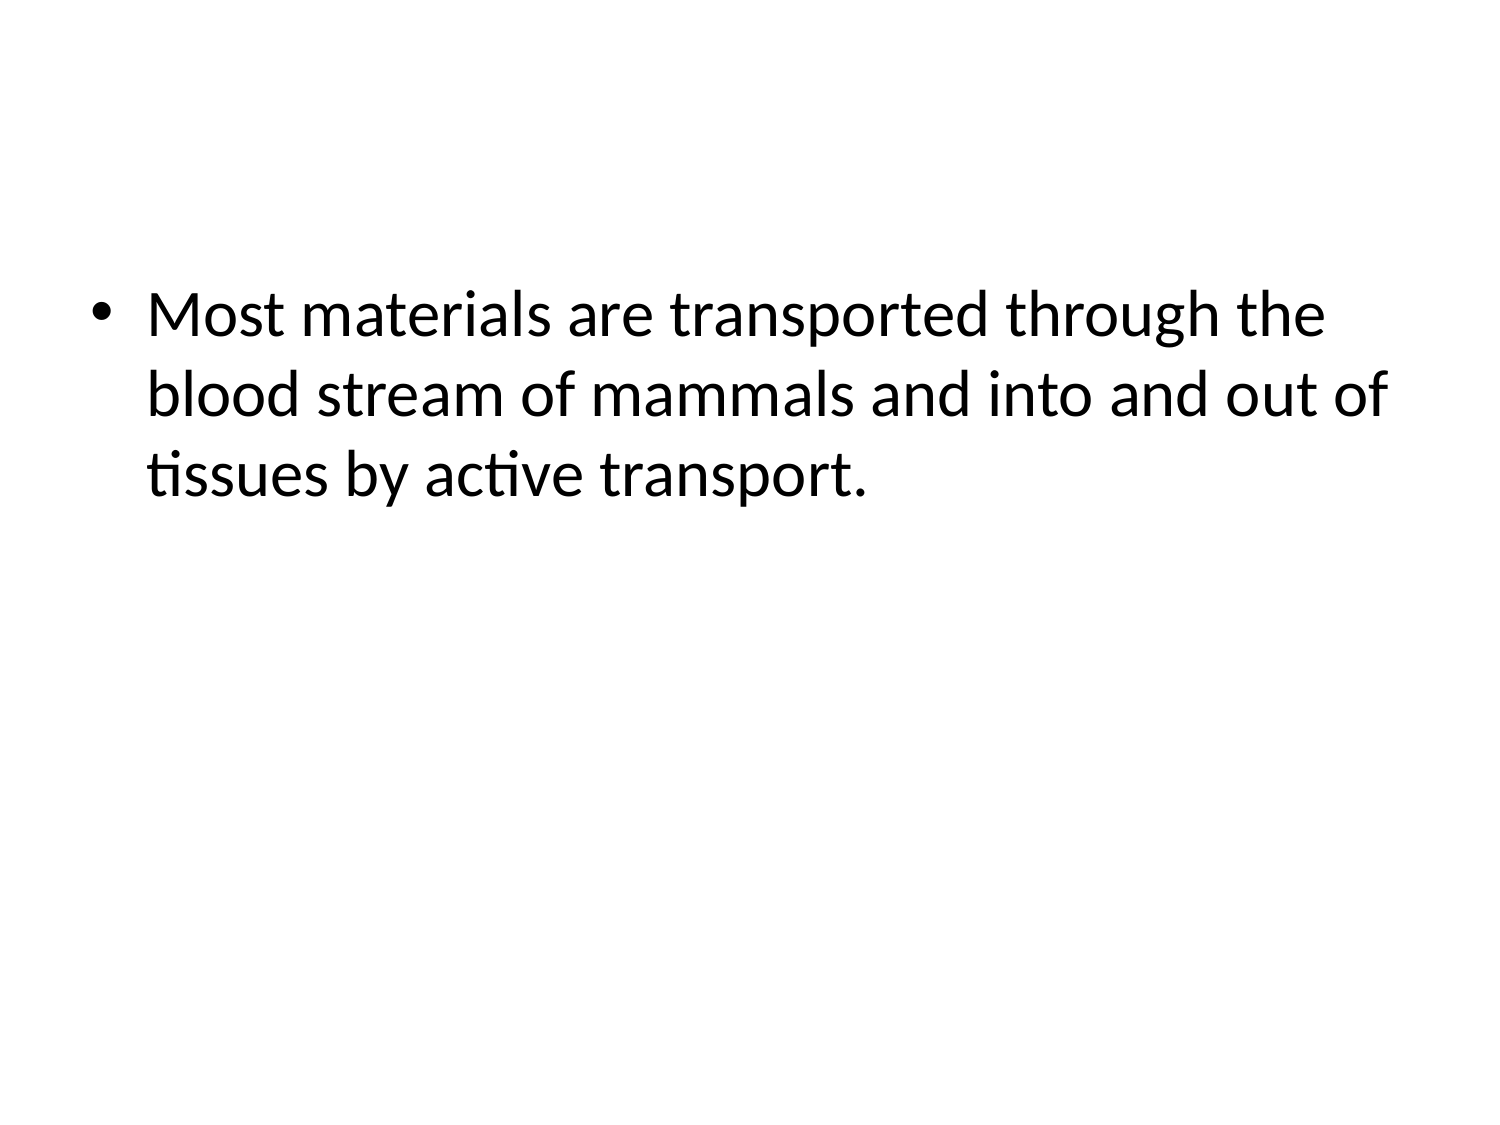

#
Most materials are transported through the blood stream of mammals and into and out of tissues by active transport.